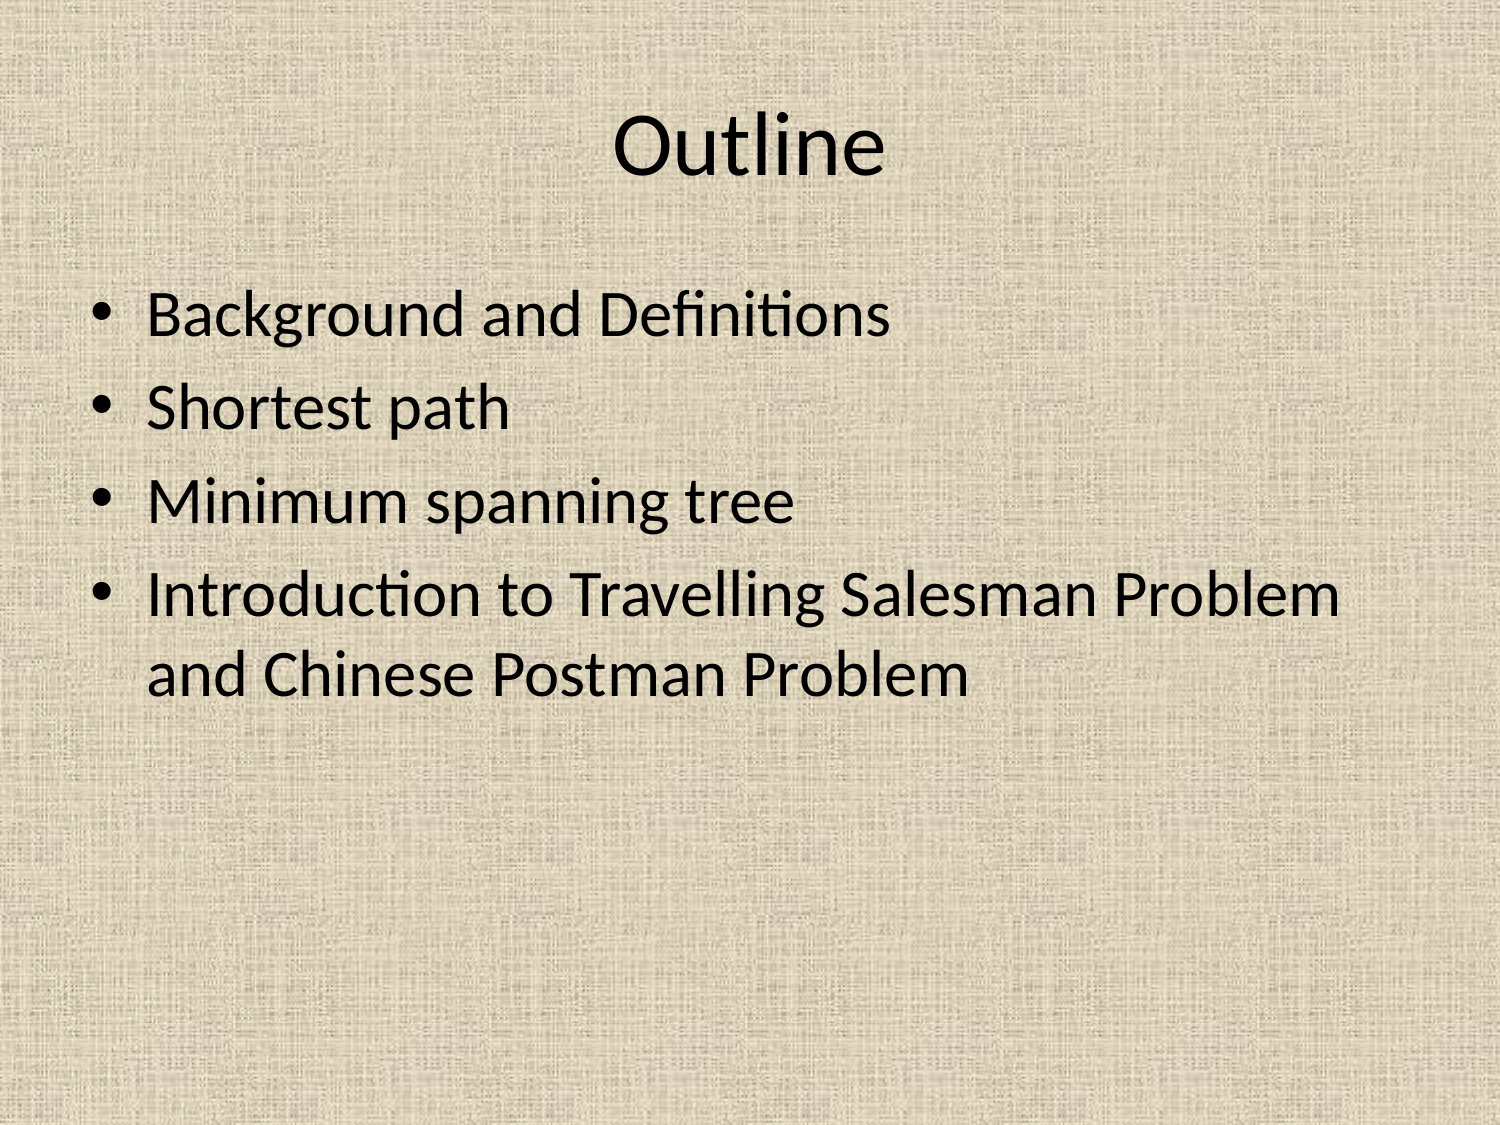

# Outline
Background and Definitions
Shortest path
Minimum spanning tree
Introduction to Travelling Salesman Problem and Chinese Postman Problem